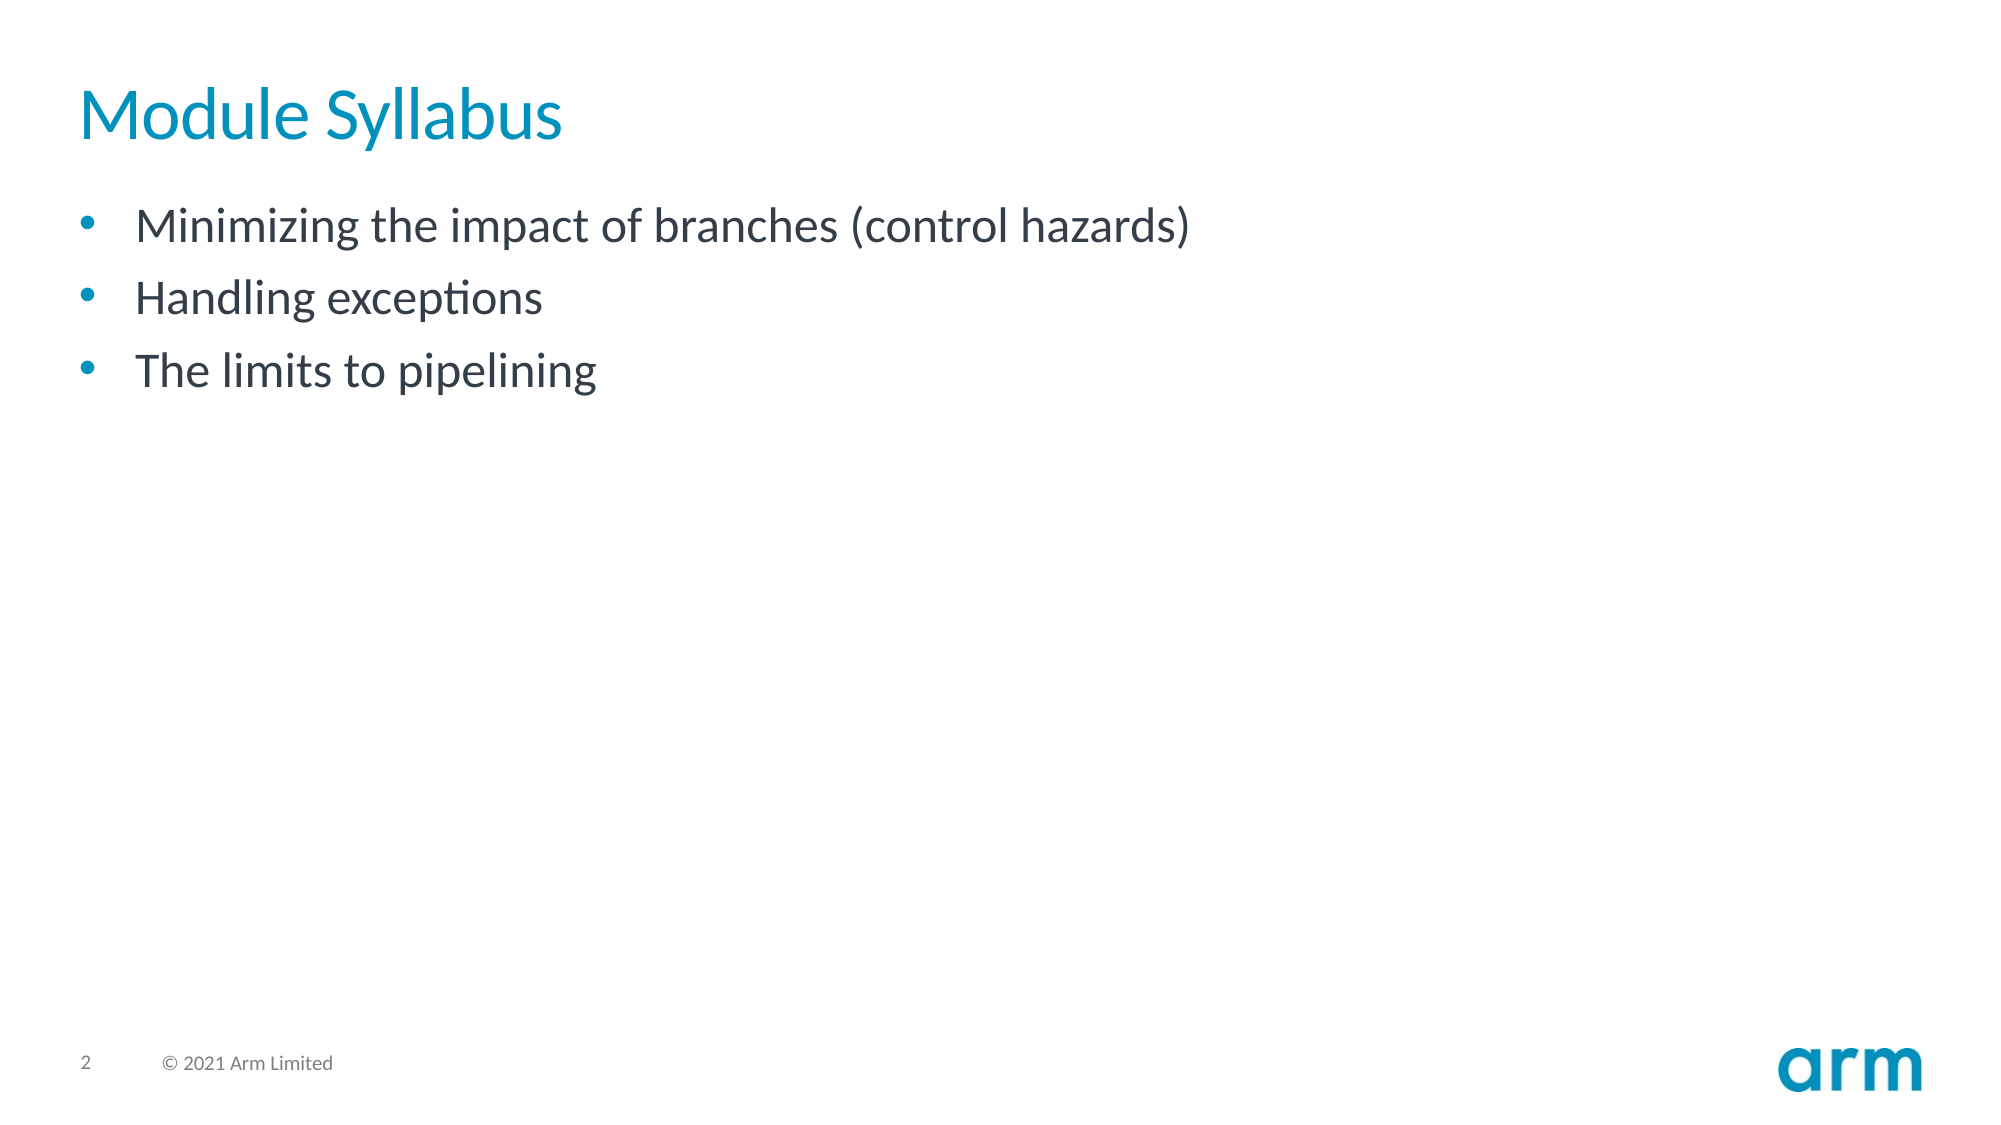

# Module Syllabus
Minimizing the impact of branches (control hazards)
Handling exceptions
The limits to pipelining